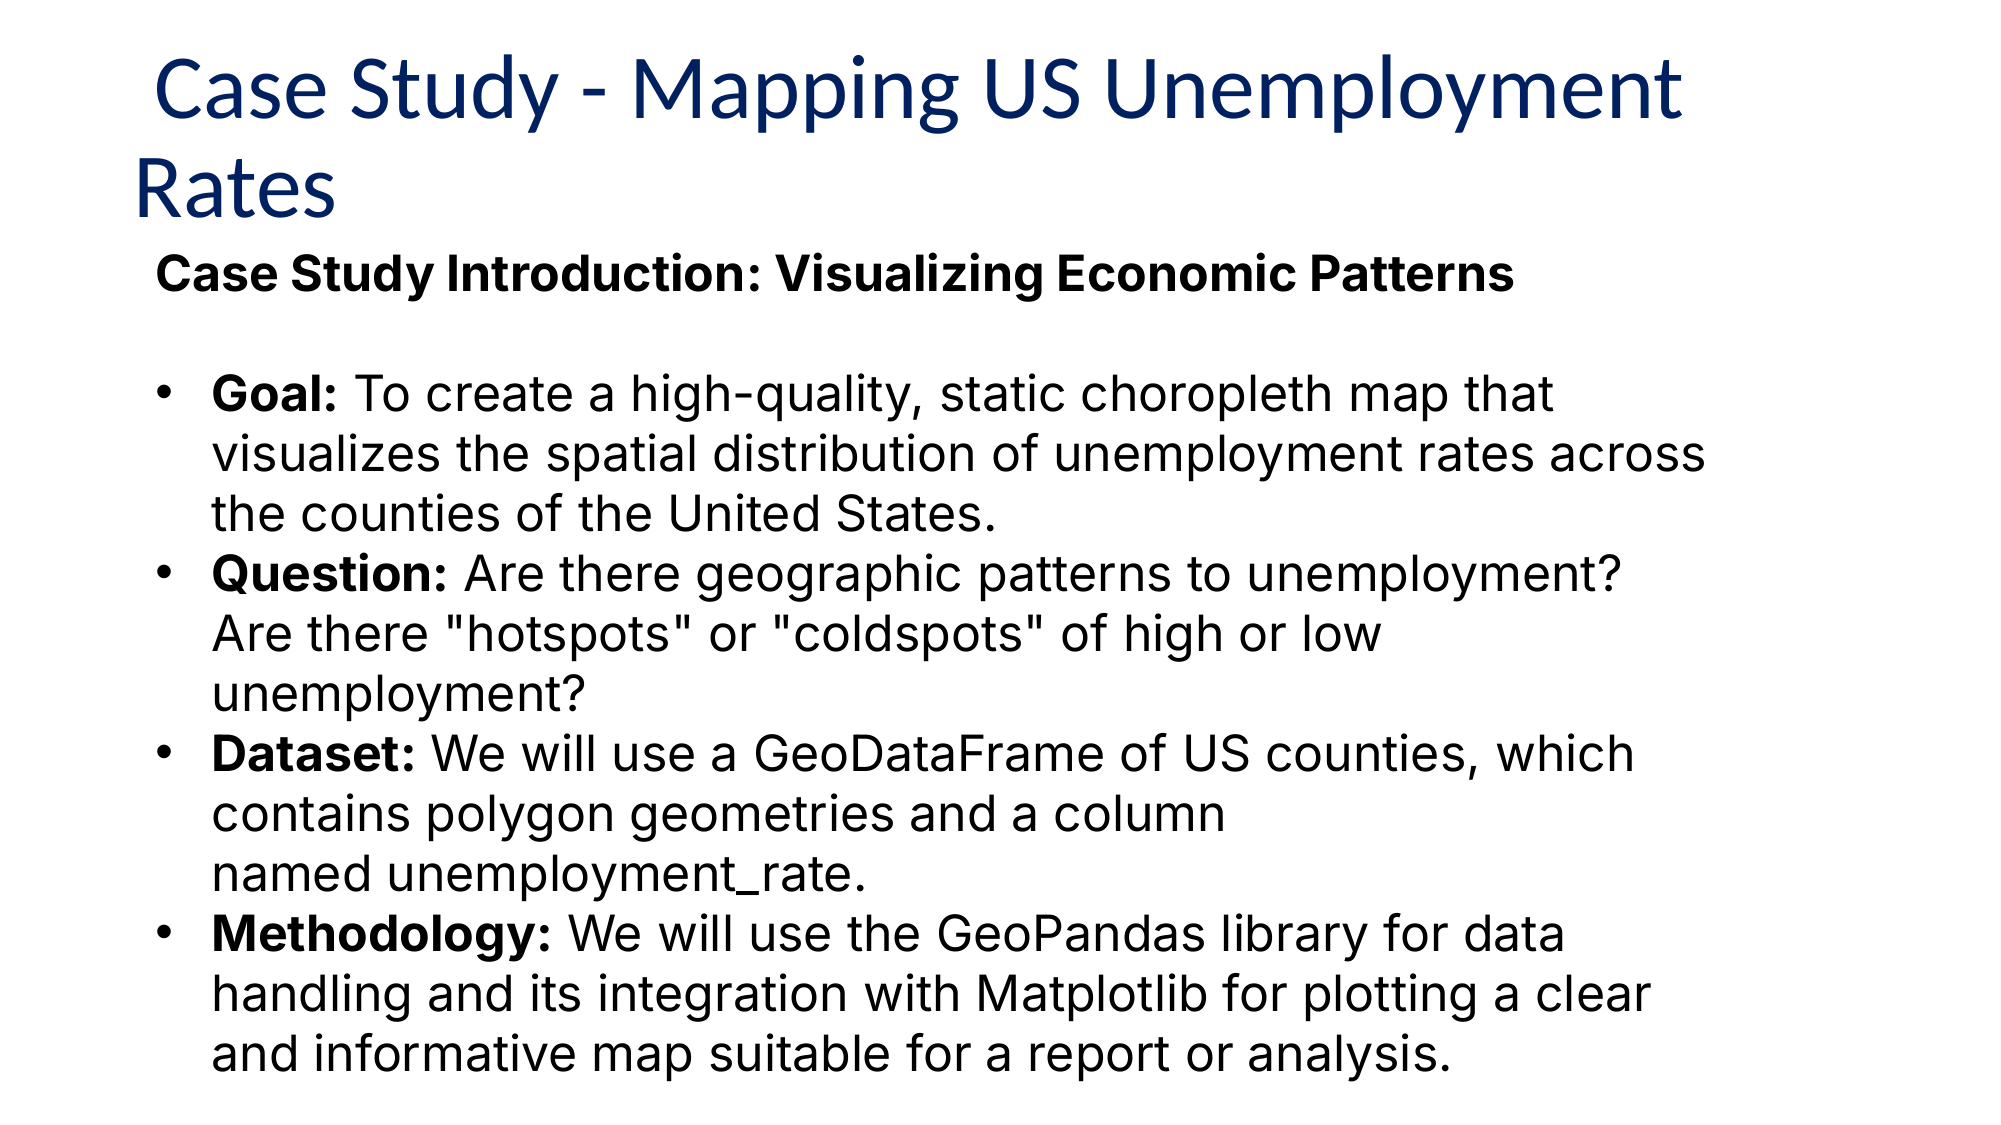

# Case Study - Mapping US Unemployment Rates
Case Study Introduction: Visualizing Economic Patterns

Goal: To create a high-quality, static choropleth map that visualizes the spatial distribution of unemployment rates across the counties of the United States.
Question: Are there geographic patterns to unemployment? Are there "hotspots" or "coldspots" of high or low unemployment?
Dataset: We will use a GeoDataFrame of US counties, which contains polygon geometries and a column named unemployment_rate.
Methodology: We will use the GeoPandas library for data handling and its integration with Matplotlib for plotting a clear and informative map suitable for a report or analysis.